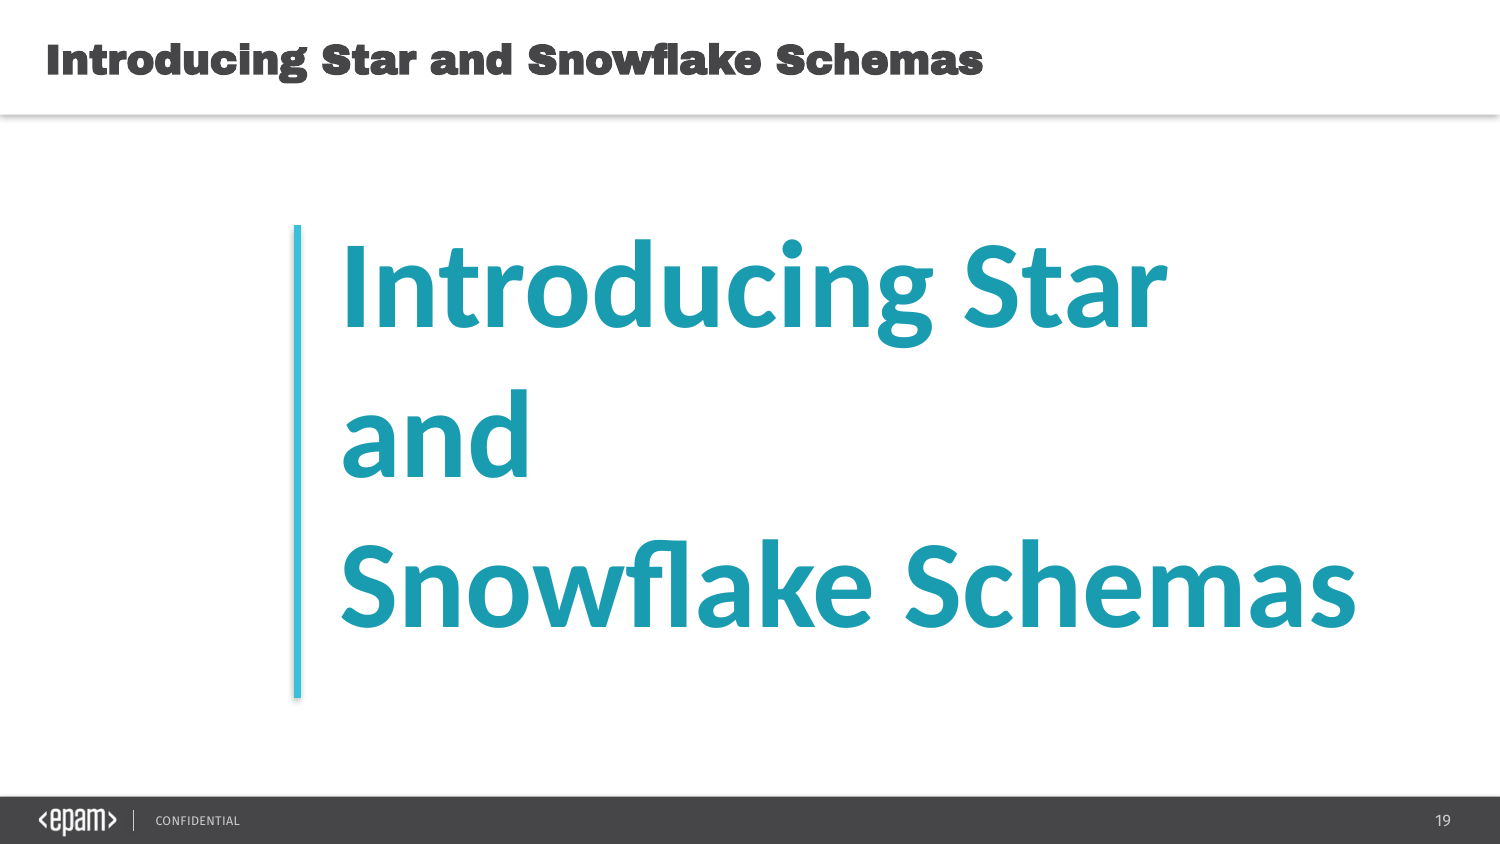

Introducing Star and Snowflake Schemas
Introducing Star
and
Snowflake Schemas